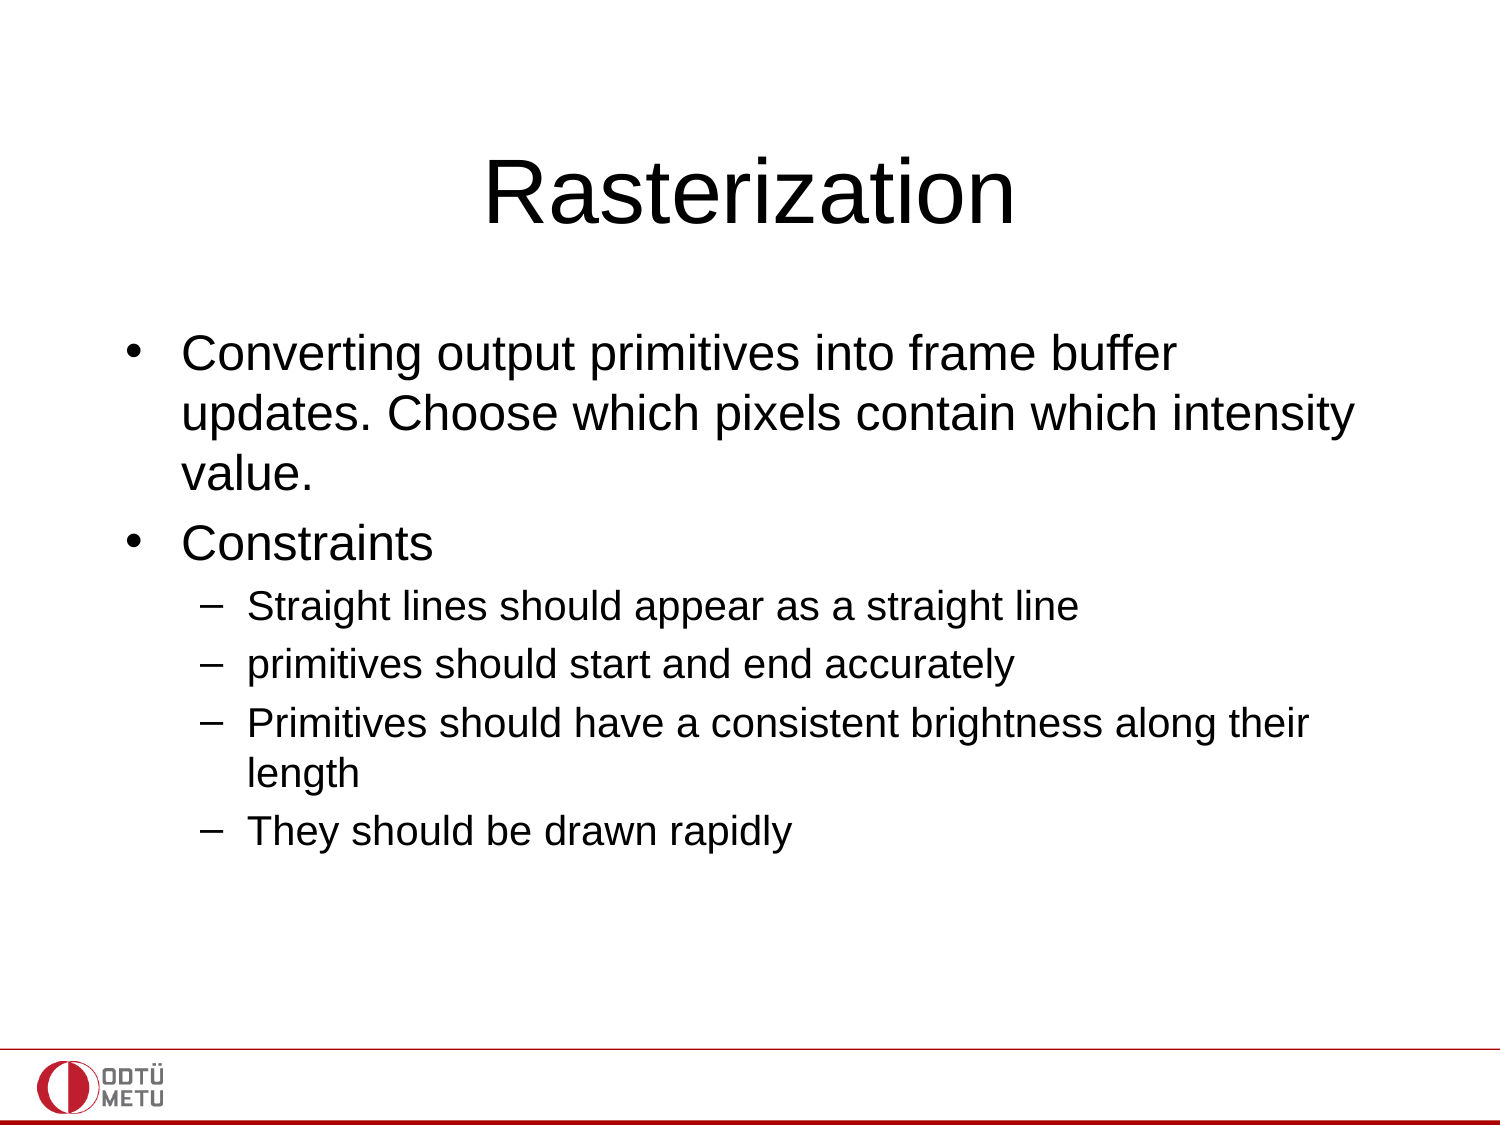

# Rasterization
Converting output primitives into frame buffer updates. Choose which pixels contain which intensity value.
Constraints
Straight lines should appear as a straight line
primitives should start and end accurately
Primitives should have a consistent brightness along their length
They should be drawn rapidly